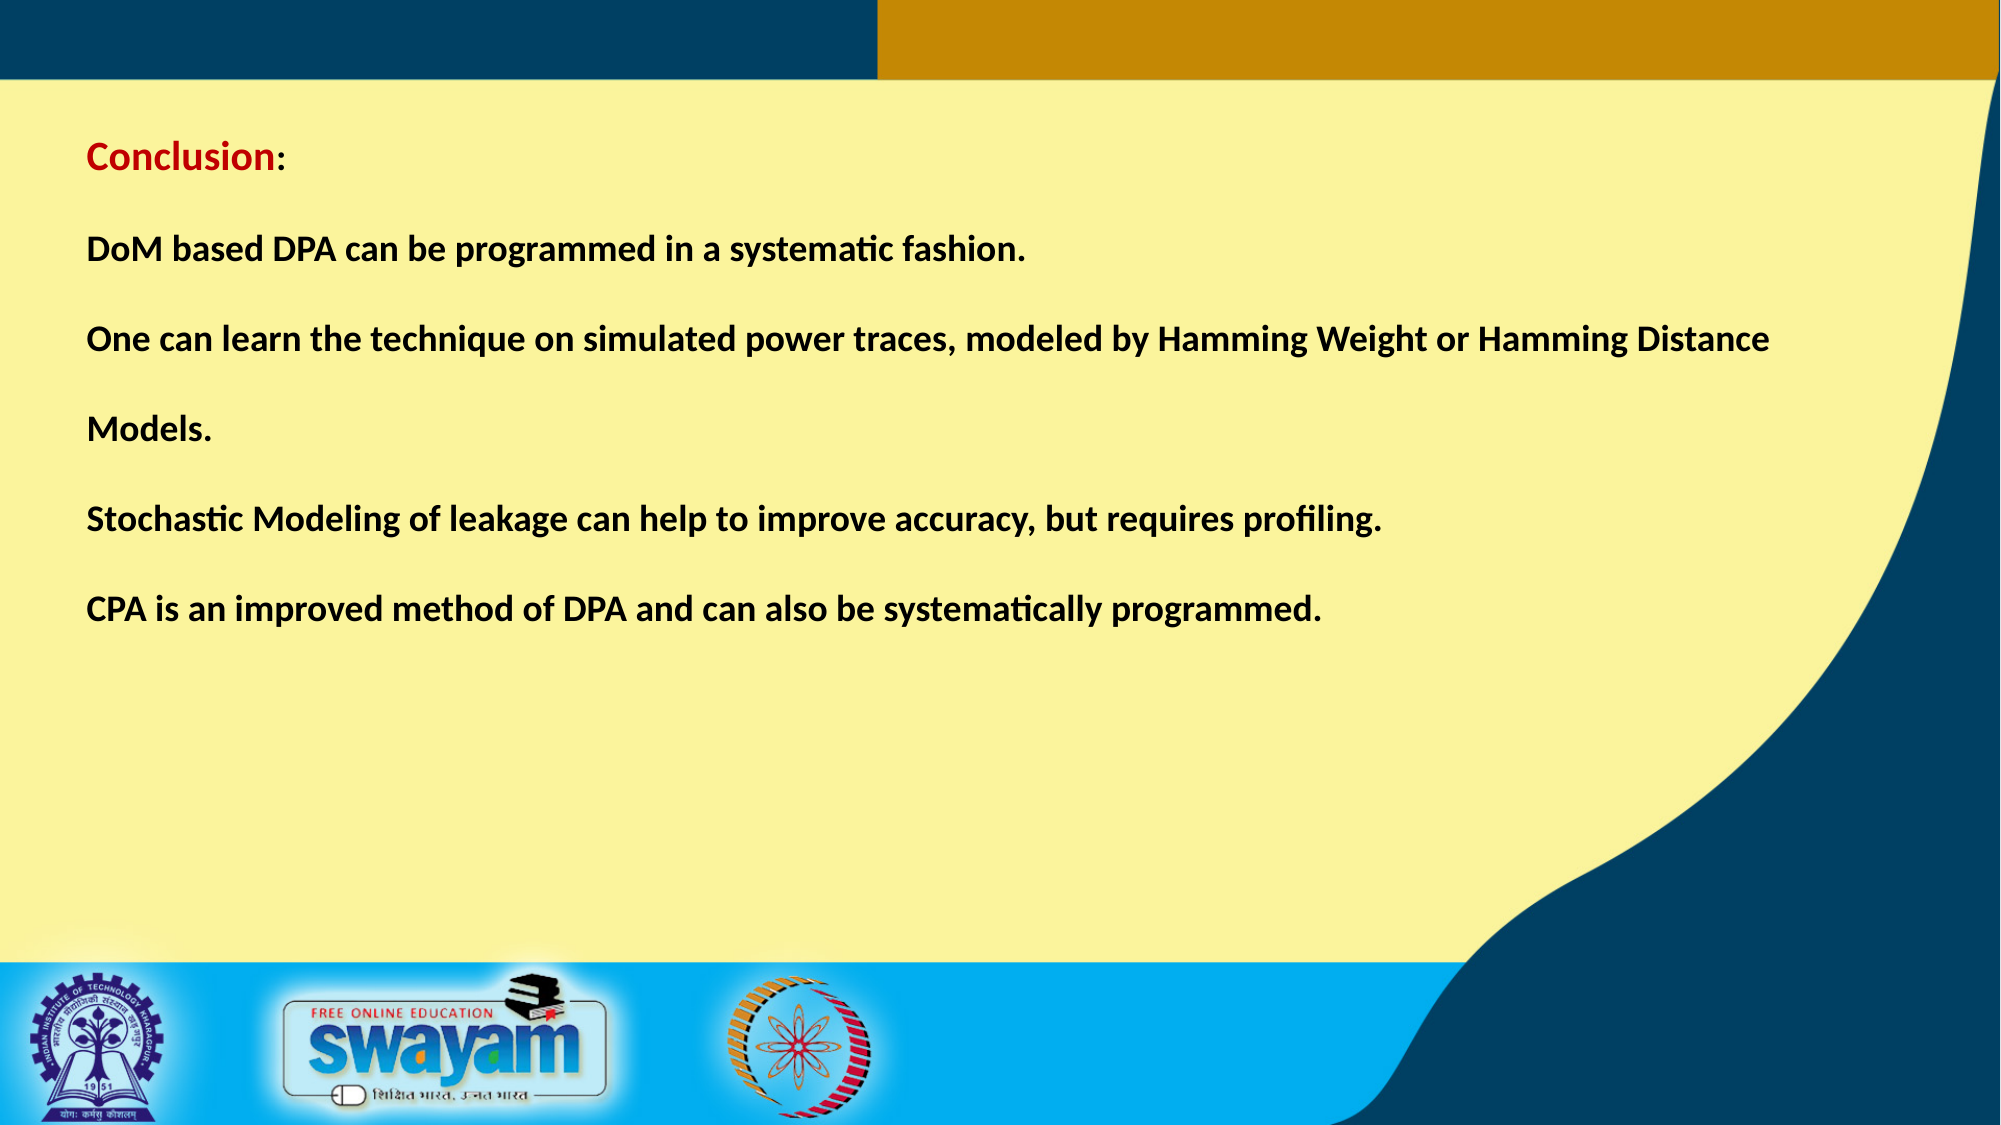

Conclusion:
DoM based DPA can be programmed in a systematic fashion.
One can learn the technique on simulated power traces, modeled by Hamming Weight or Hamming Distance Models.
Stochastic Modeling of leakage can help to improve accuracy, but requires profiling.
CPA is an improved method of DPA and can also be systematically programmed.